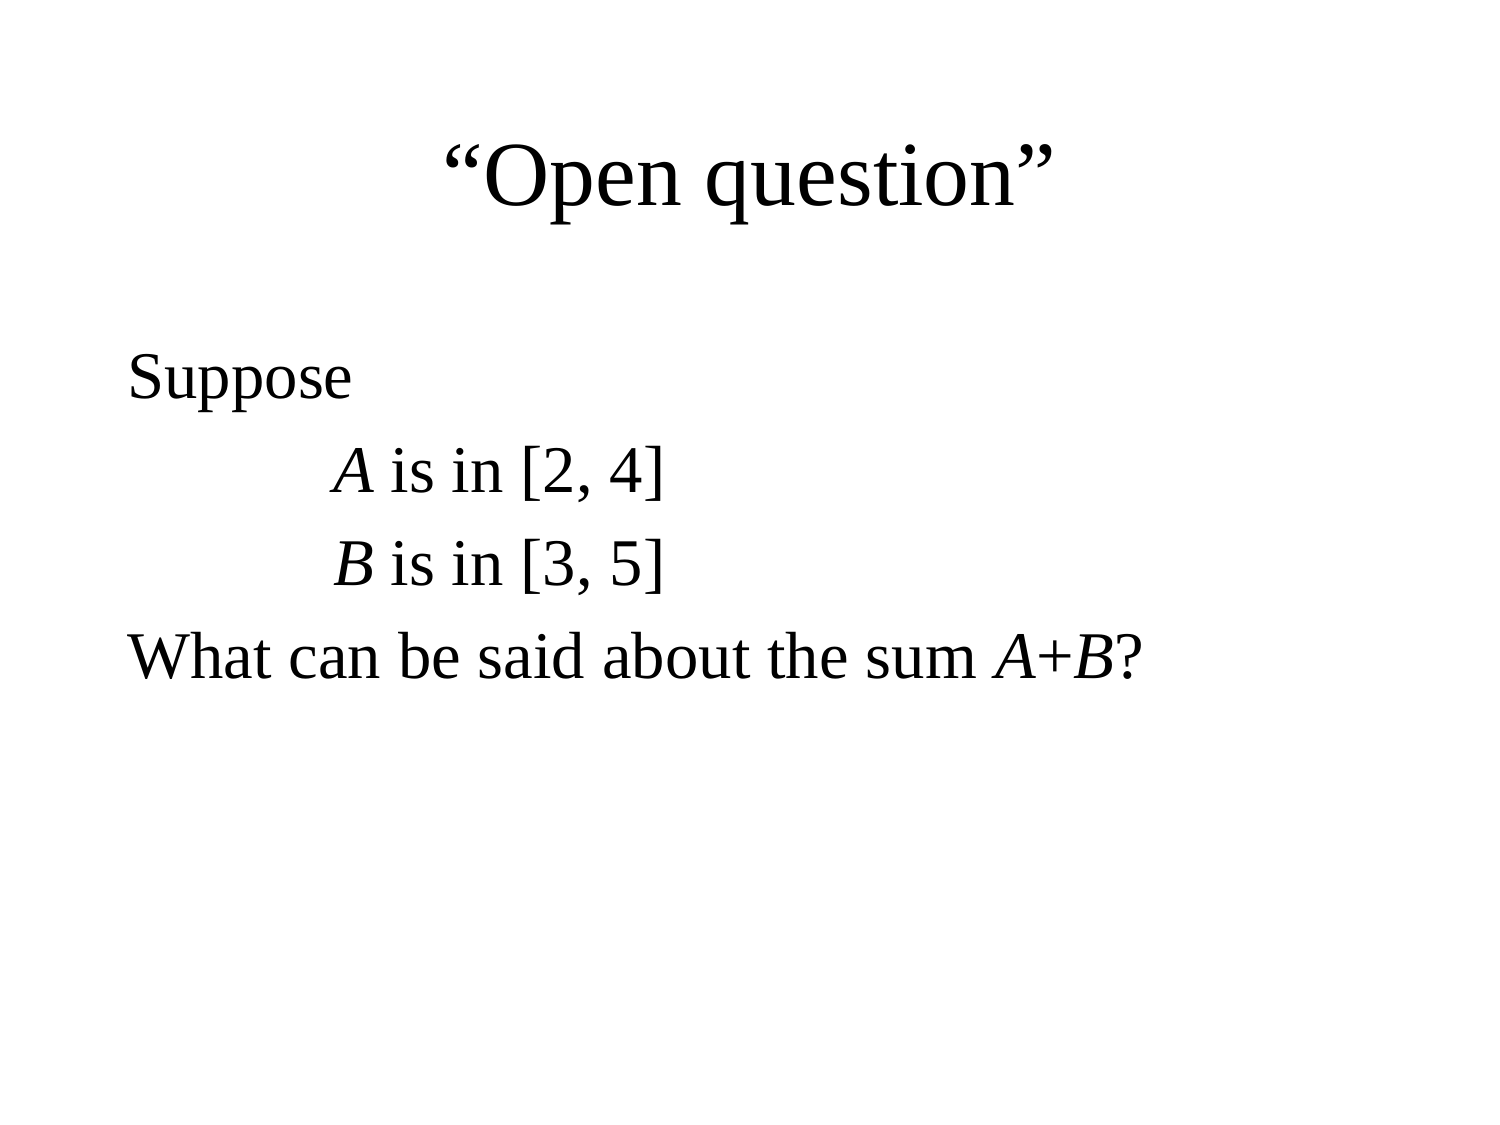

# “Open question”
Suppose
		A is in [2, 4]
		B is in [3, 5]
What can be said about the sum A+B?